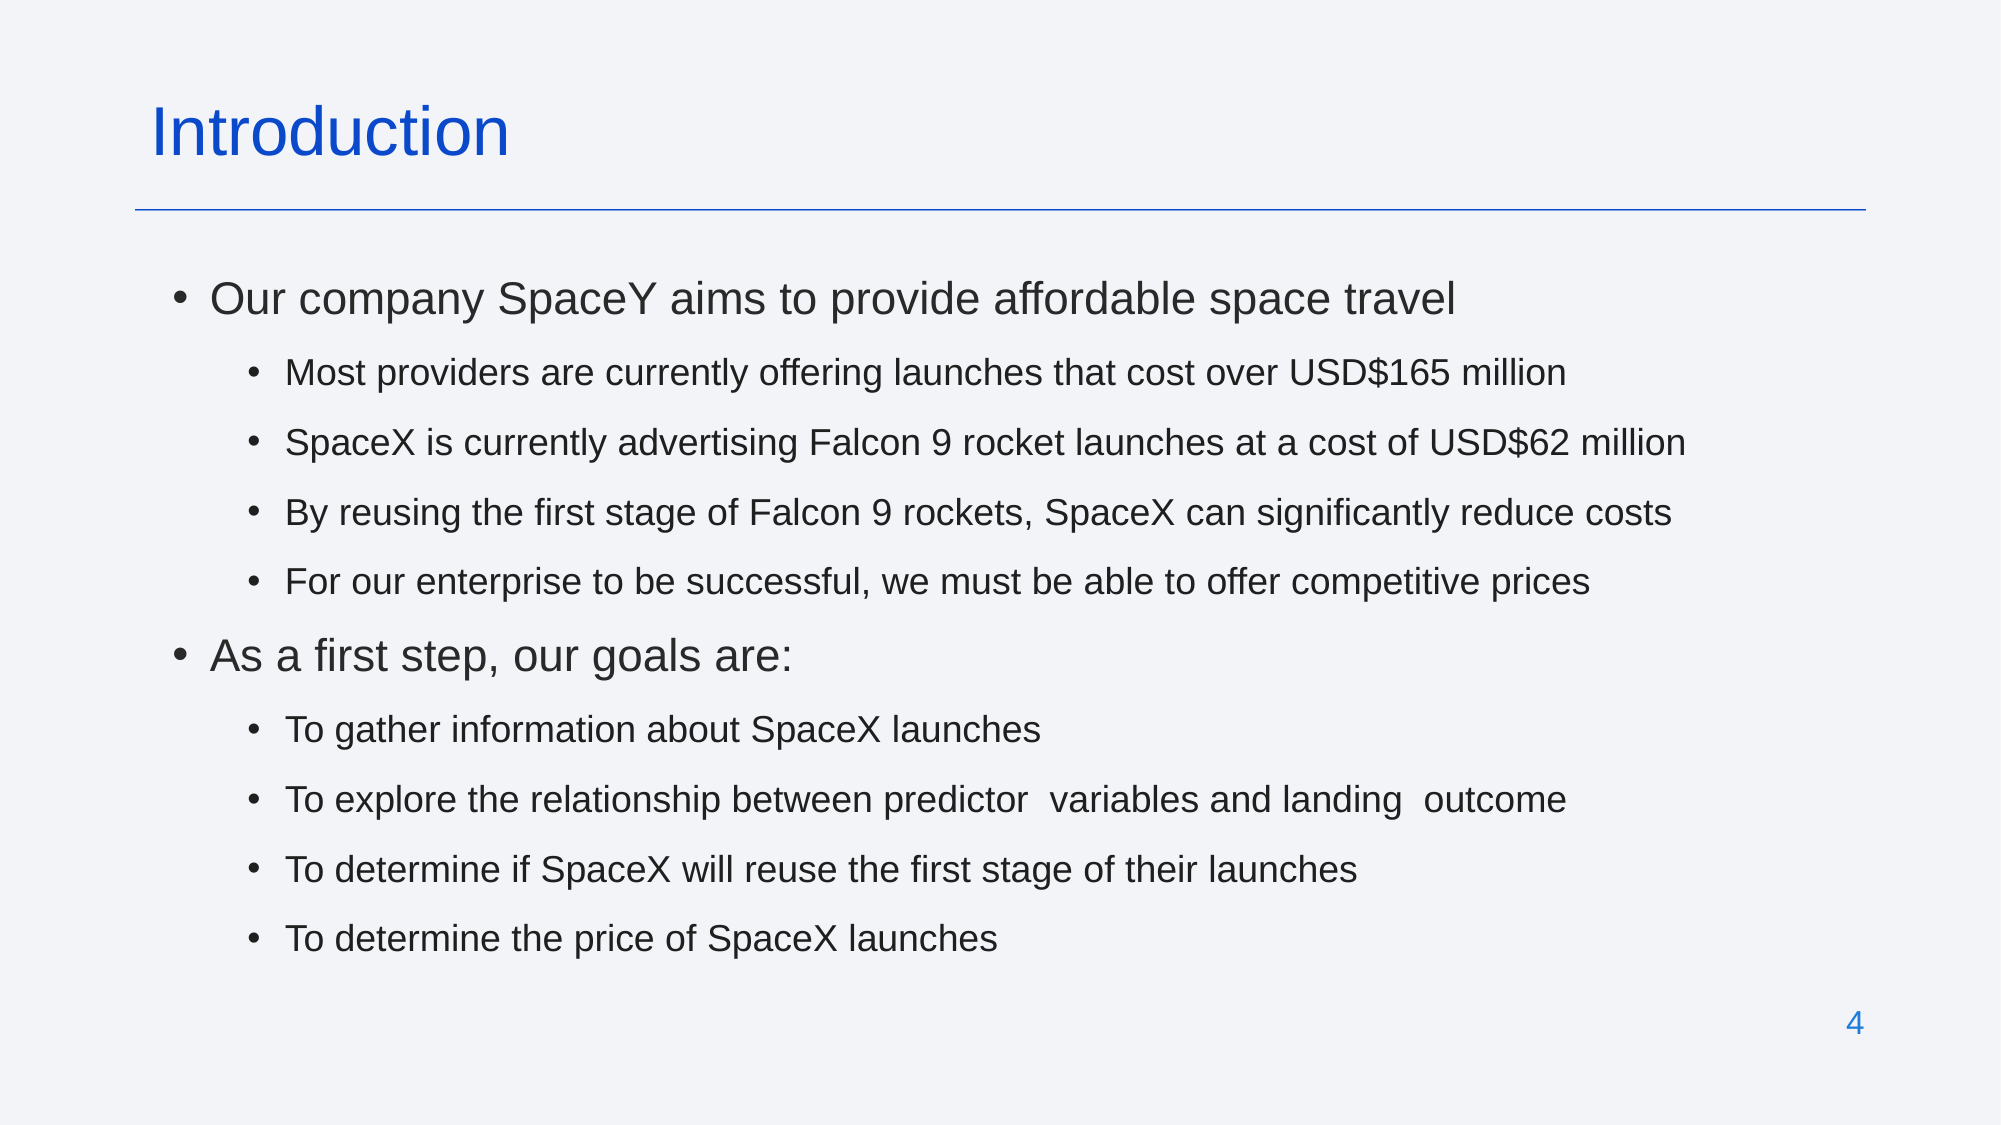

Introduction
Our company SpaceY aims to provide affordable space travel
Most providers are currently offering launches that cost over USD$165 million
SpaceX is currently advertising Falcon 9 rocket launches at a cost of USD$62 million
By reusing the first stage of Falcon 9 rockets, SpaceX can significantly reduce costs
For our enterprise to be successful, we must be able to offer competitive prices
As a first step, our goals are:
To gather information about SpaceX launches
To explore the relationship between predictor  variables and landing  outcome
To determine if SpaceX will reuse the first stage of their launches
To determine the price of SpaceX launches

4